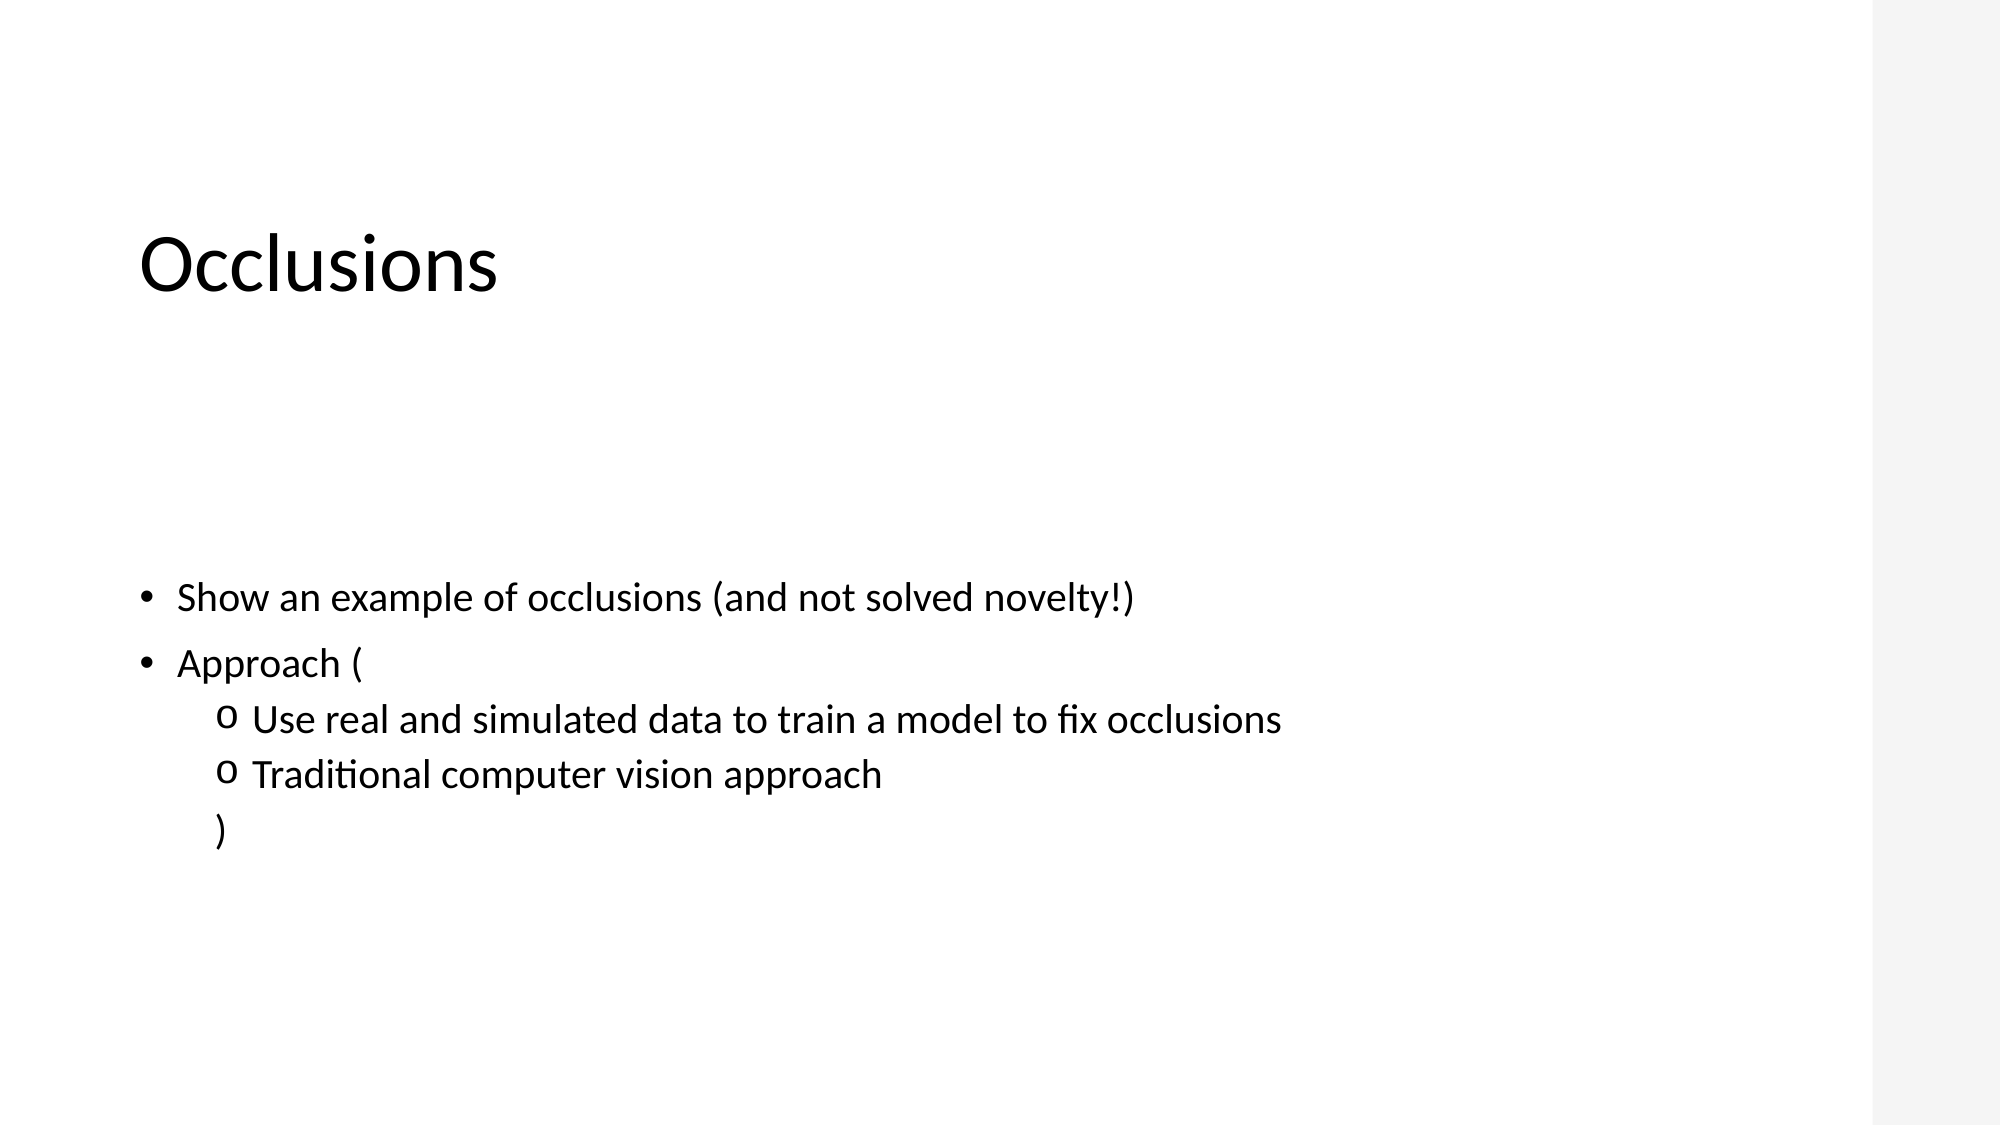

# Occlusions
Show an example of occlusions (and not solved novelty!)
Approach (
Use real and simulated data to train a model to fix occlusions
Traditional computer vision approach
)